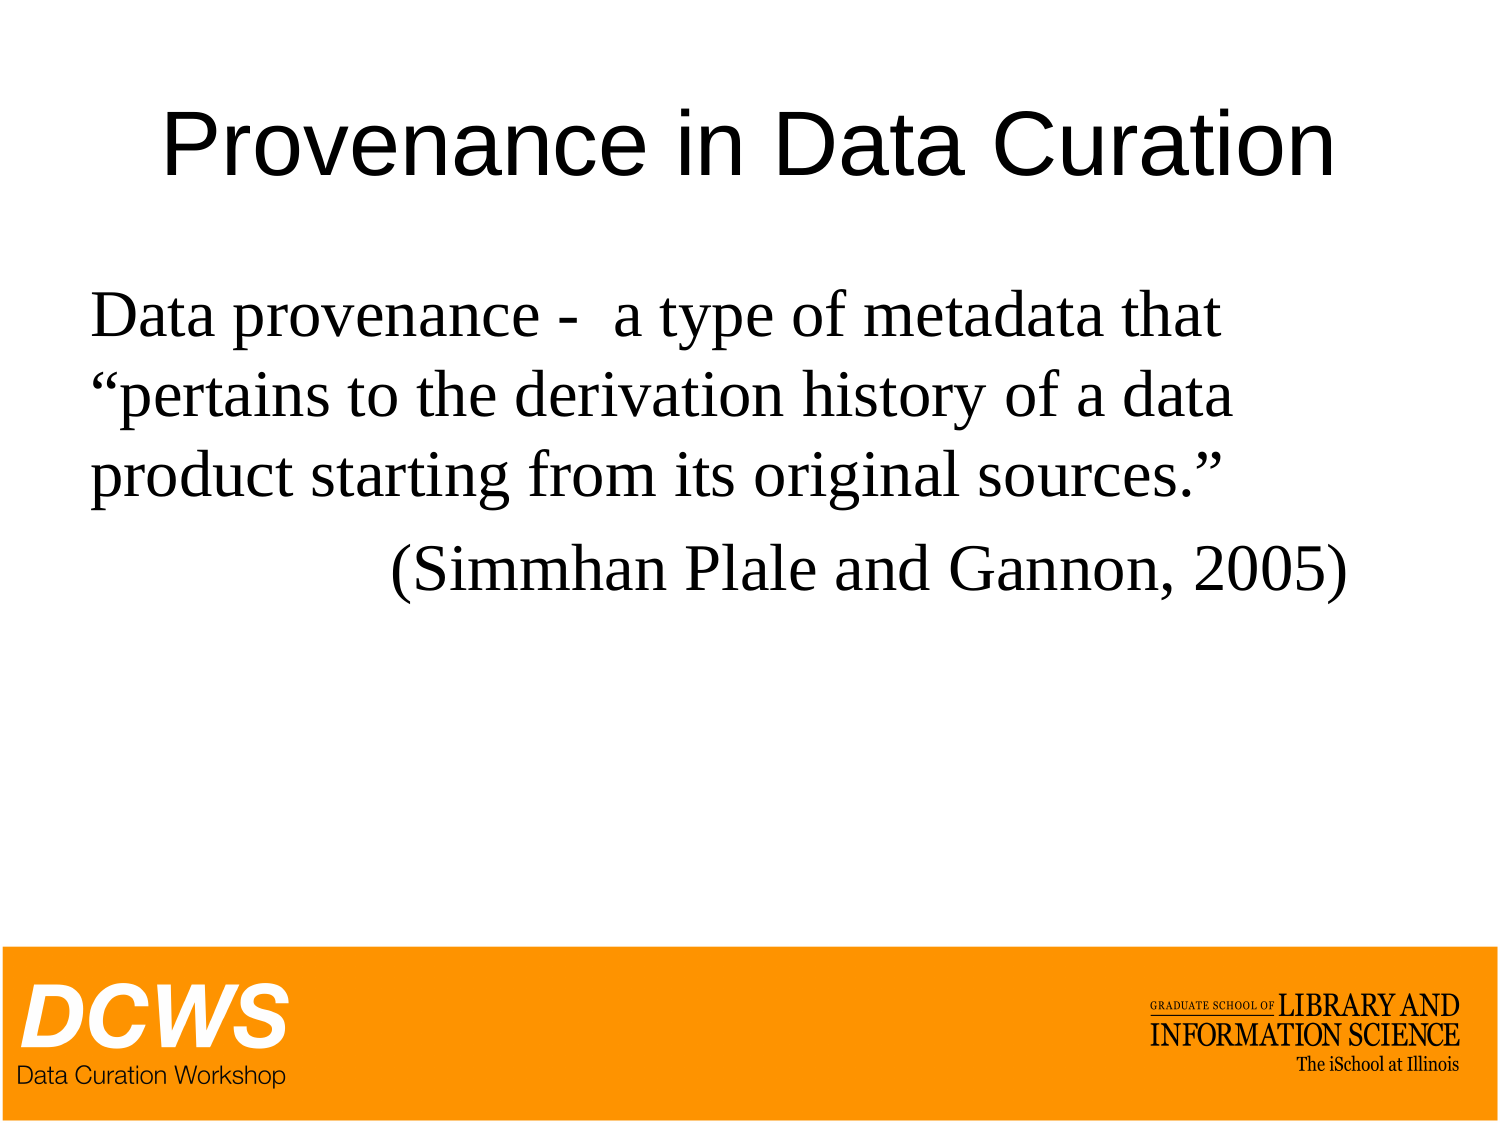

# Provenance in Data Curation
Data provenance -  a type of metadata that “pertains to the derivation history of a data product starting from its original sources.”
		(Simmhan Plale and Gannon, 2005)